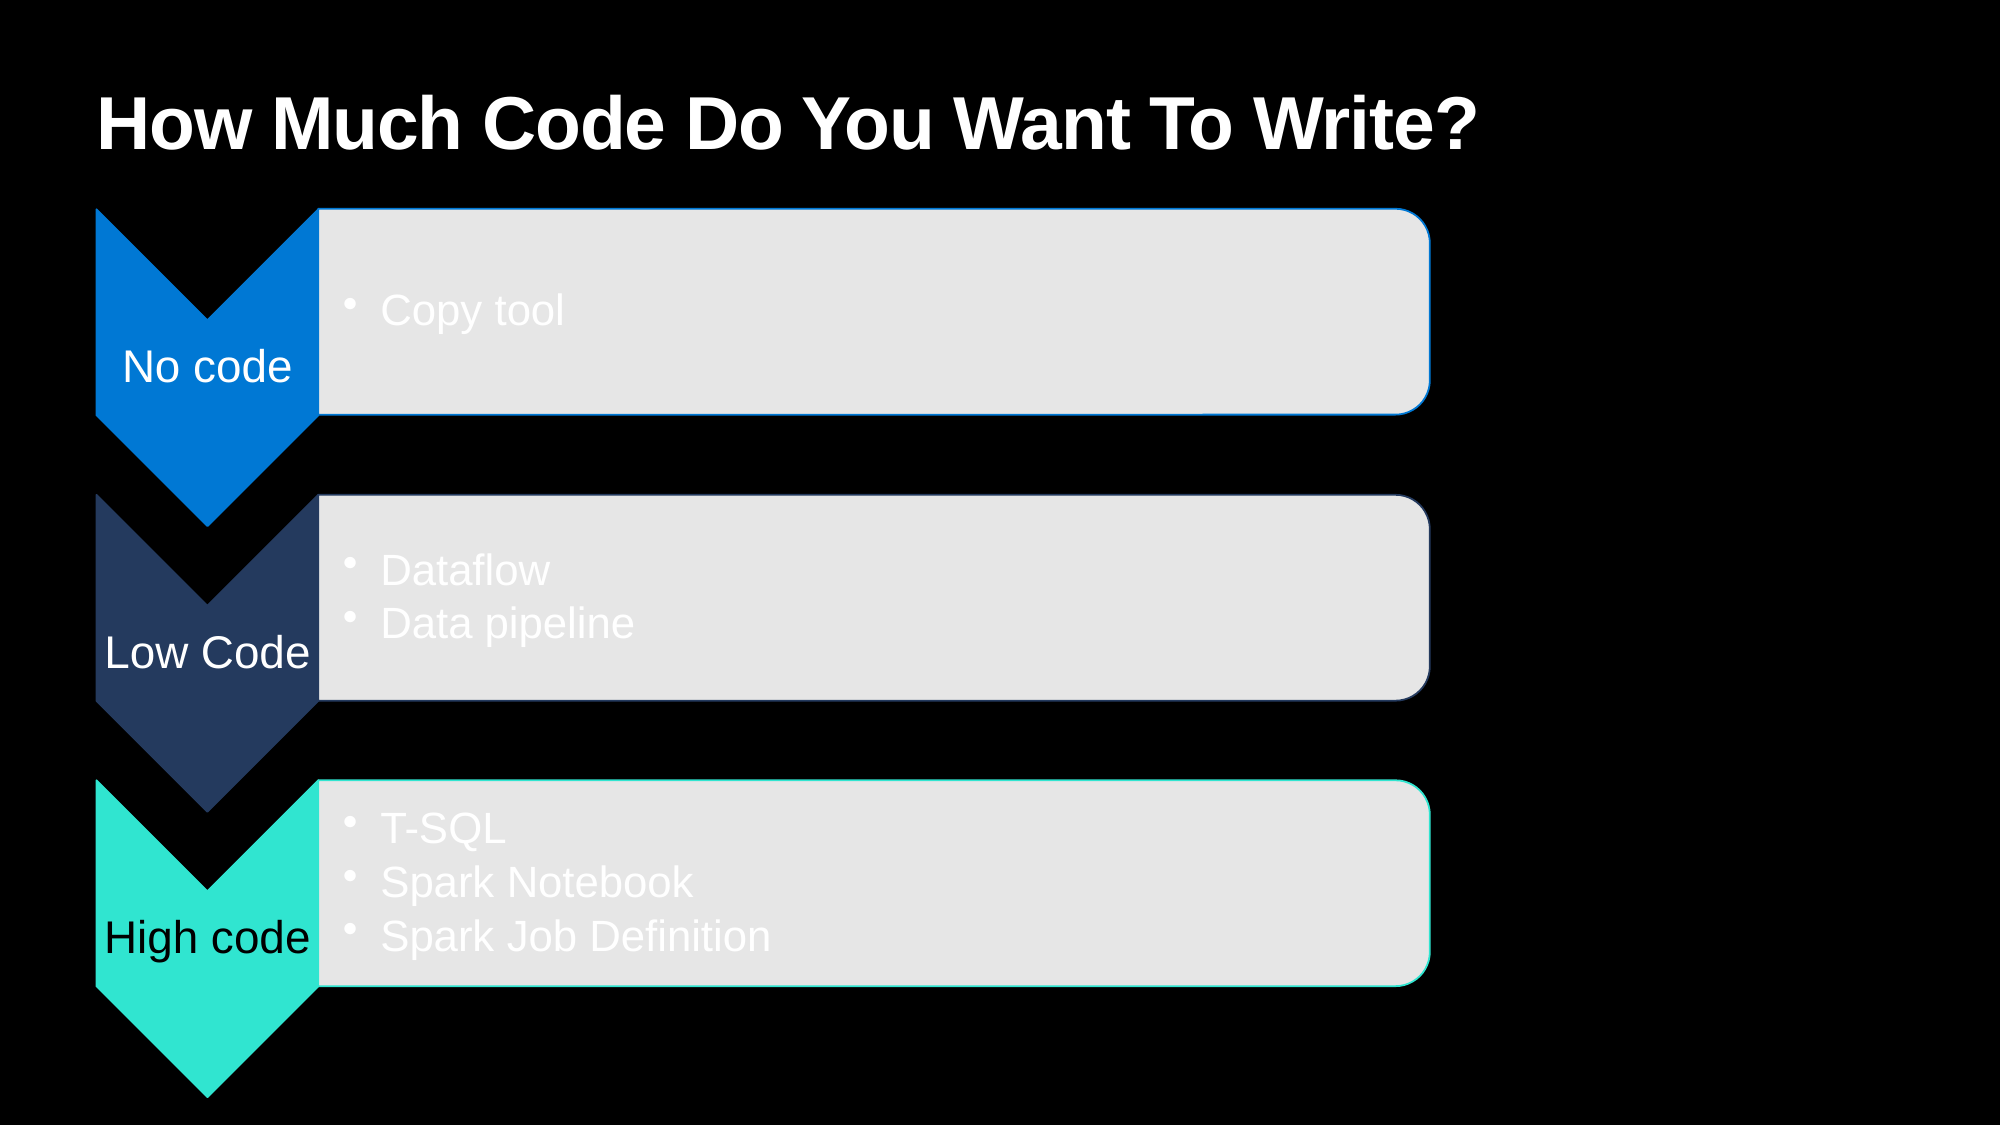

# How Much Code Do You Want To Write?
No code
Copy tool
Low Code
Dataflow
Data pipeline
High code
T-SQL
Spark Notebook
Spark Job Definition